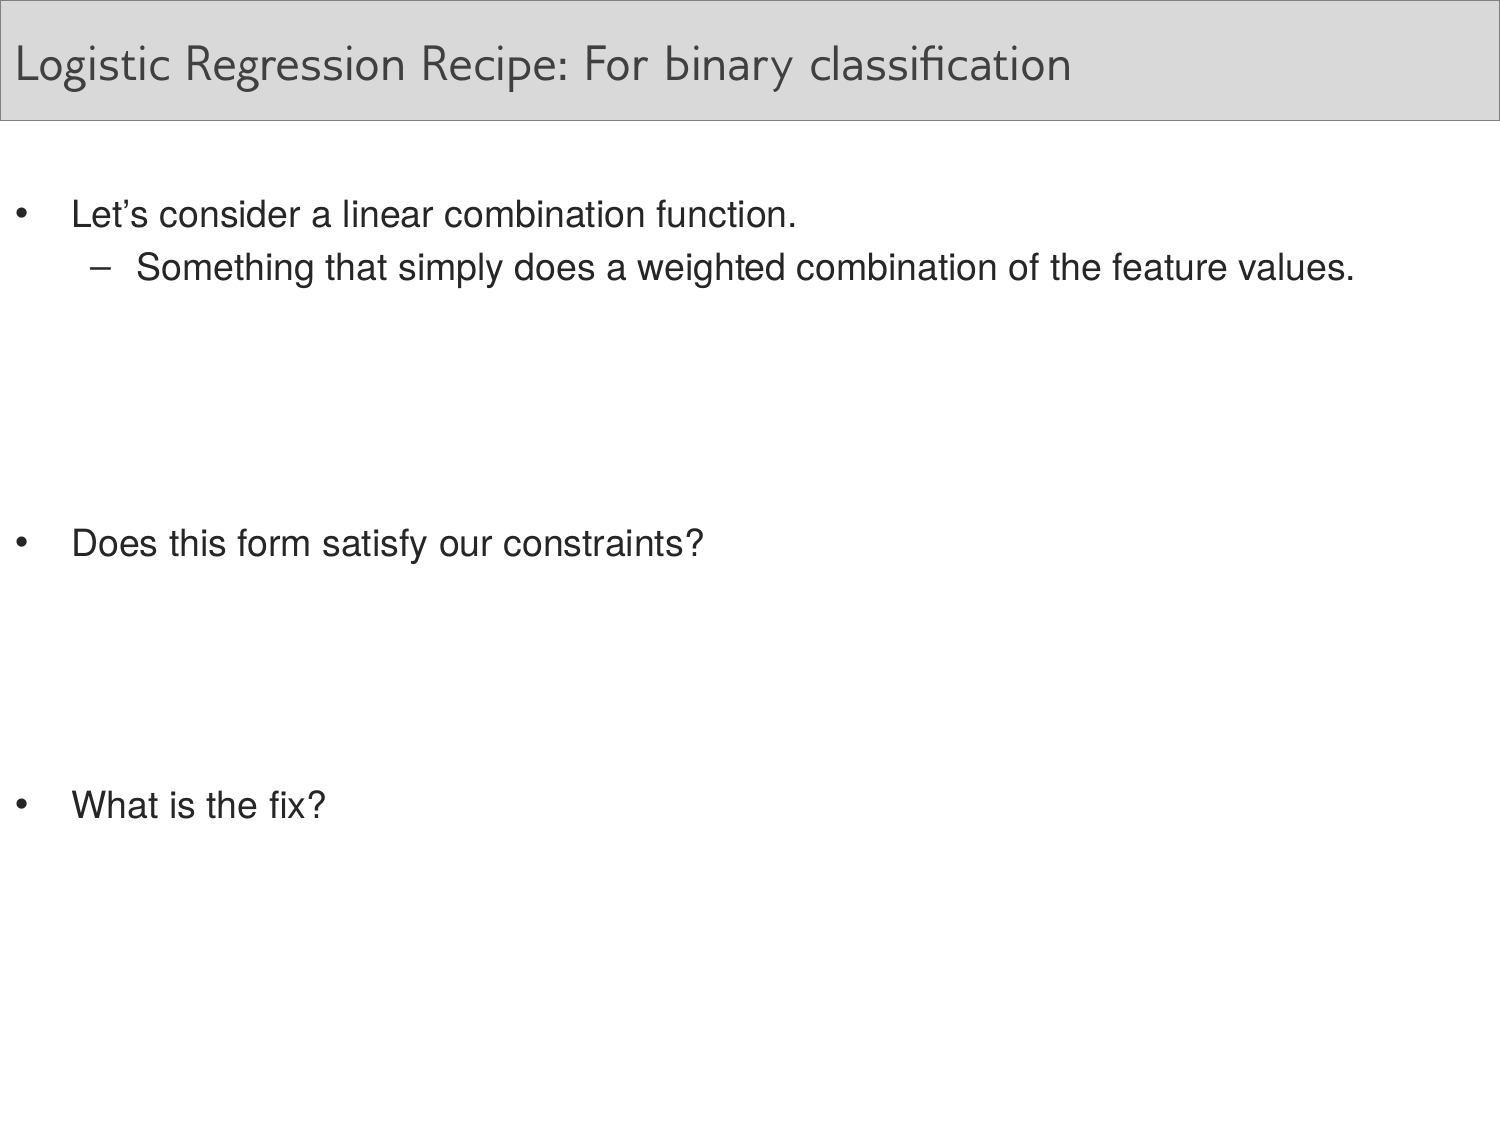

# Logistic Regression Recipe: For binary classification

Let’s consider a linear combination function.
Something that simply does a weighted combination of the feature values.

Does this form satisfy our constraints?

What is the fix?